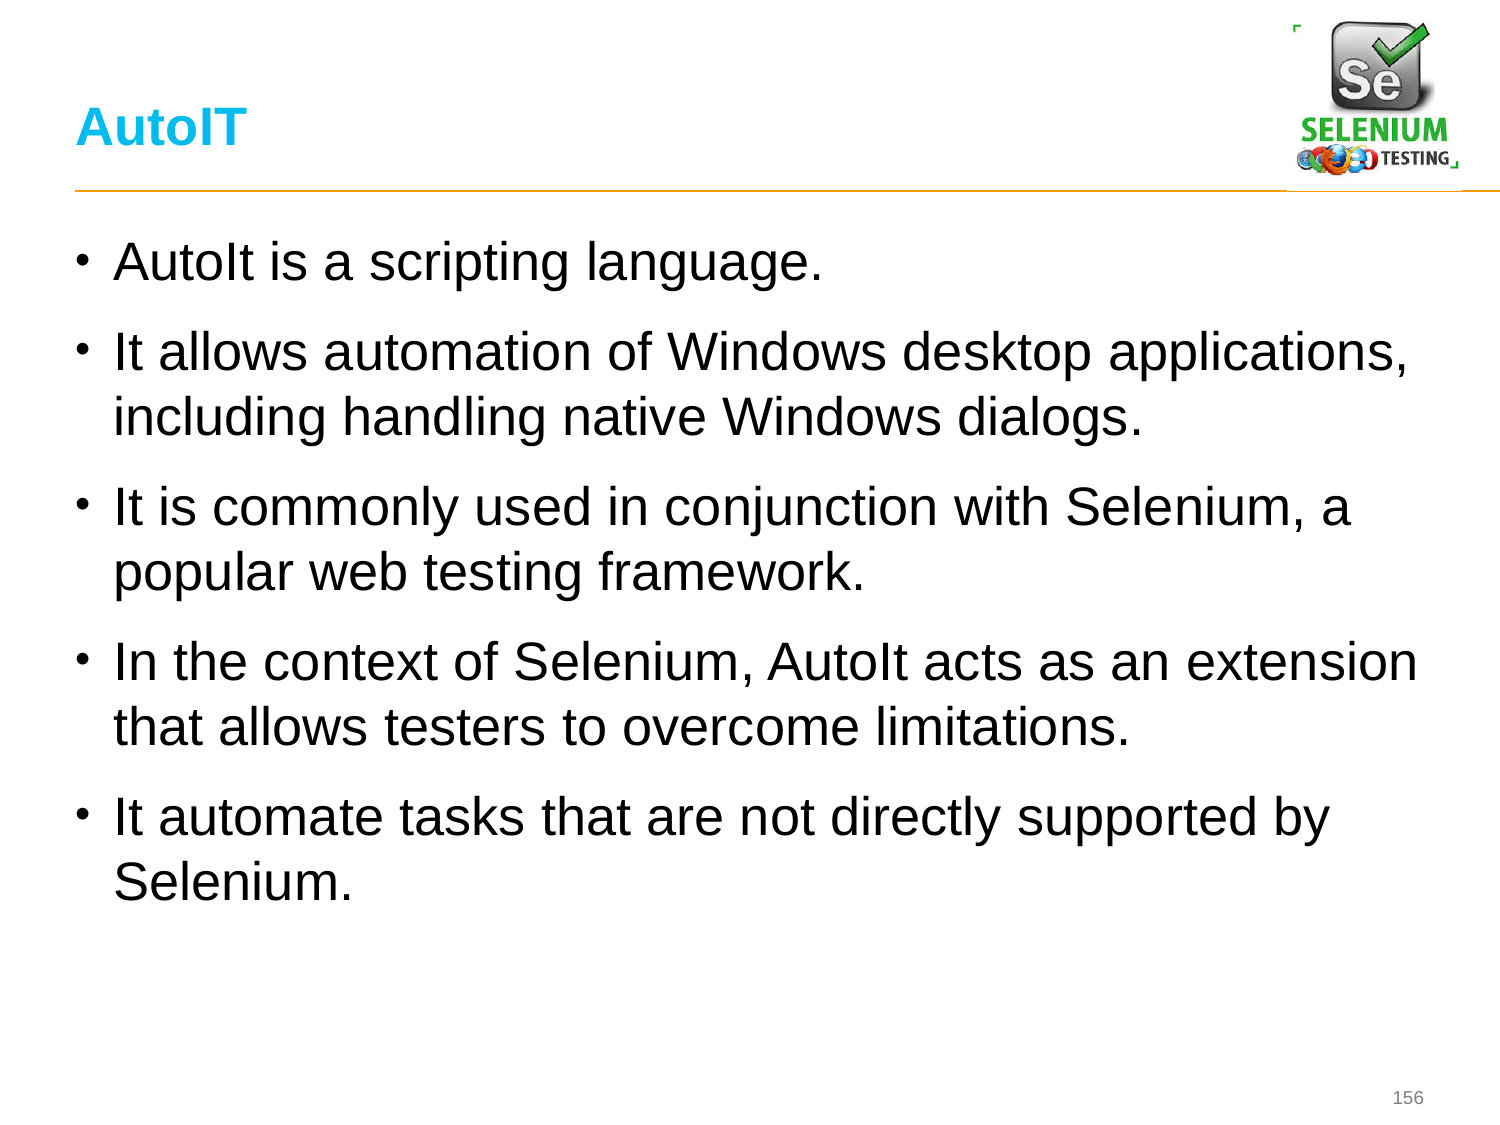

# AutoIT
AutoIt is a scripting language.
It allows automation of Windows desktop applications, including handling native Windows dialogs.
It is commonly used in conjunction with Selenium, a popular web testing framework.
In the context of Selenium, AutoIt acts as an extension that allows testers to overcome limitations.
It automate tasks that are not directly supported by Selenium.